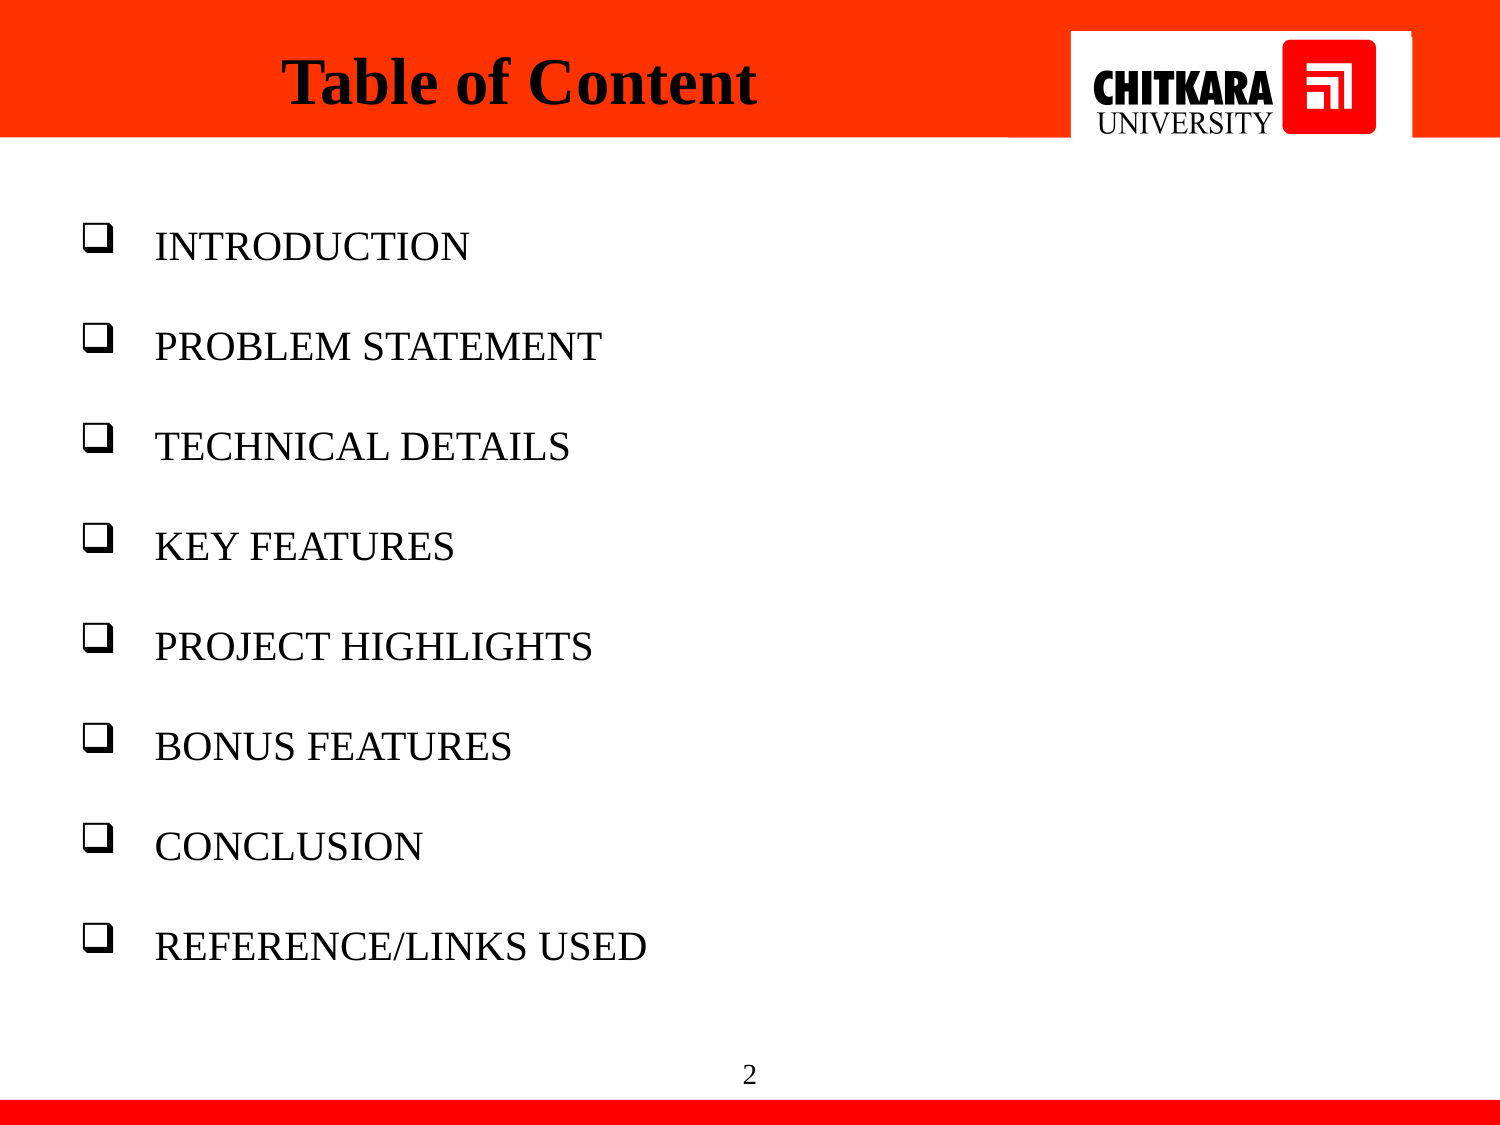

Table of Content
INTRODUCTION

PROBLEM STATEMENT

TECHNICAL DETAILS

KEY FEATURES

PROJECT HIGHLIGHTS

BONUS FEATURES

CONCLUSION

REFERENCE/LINKS USED

2